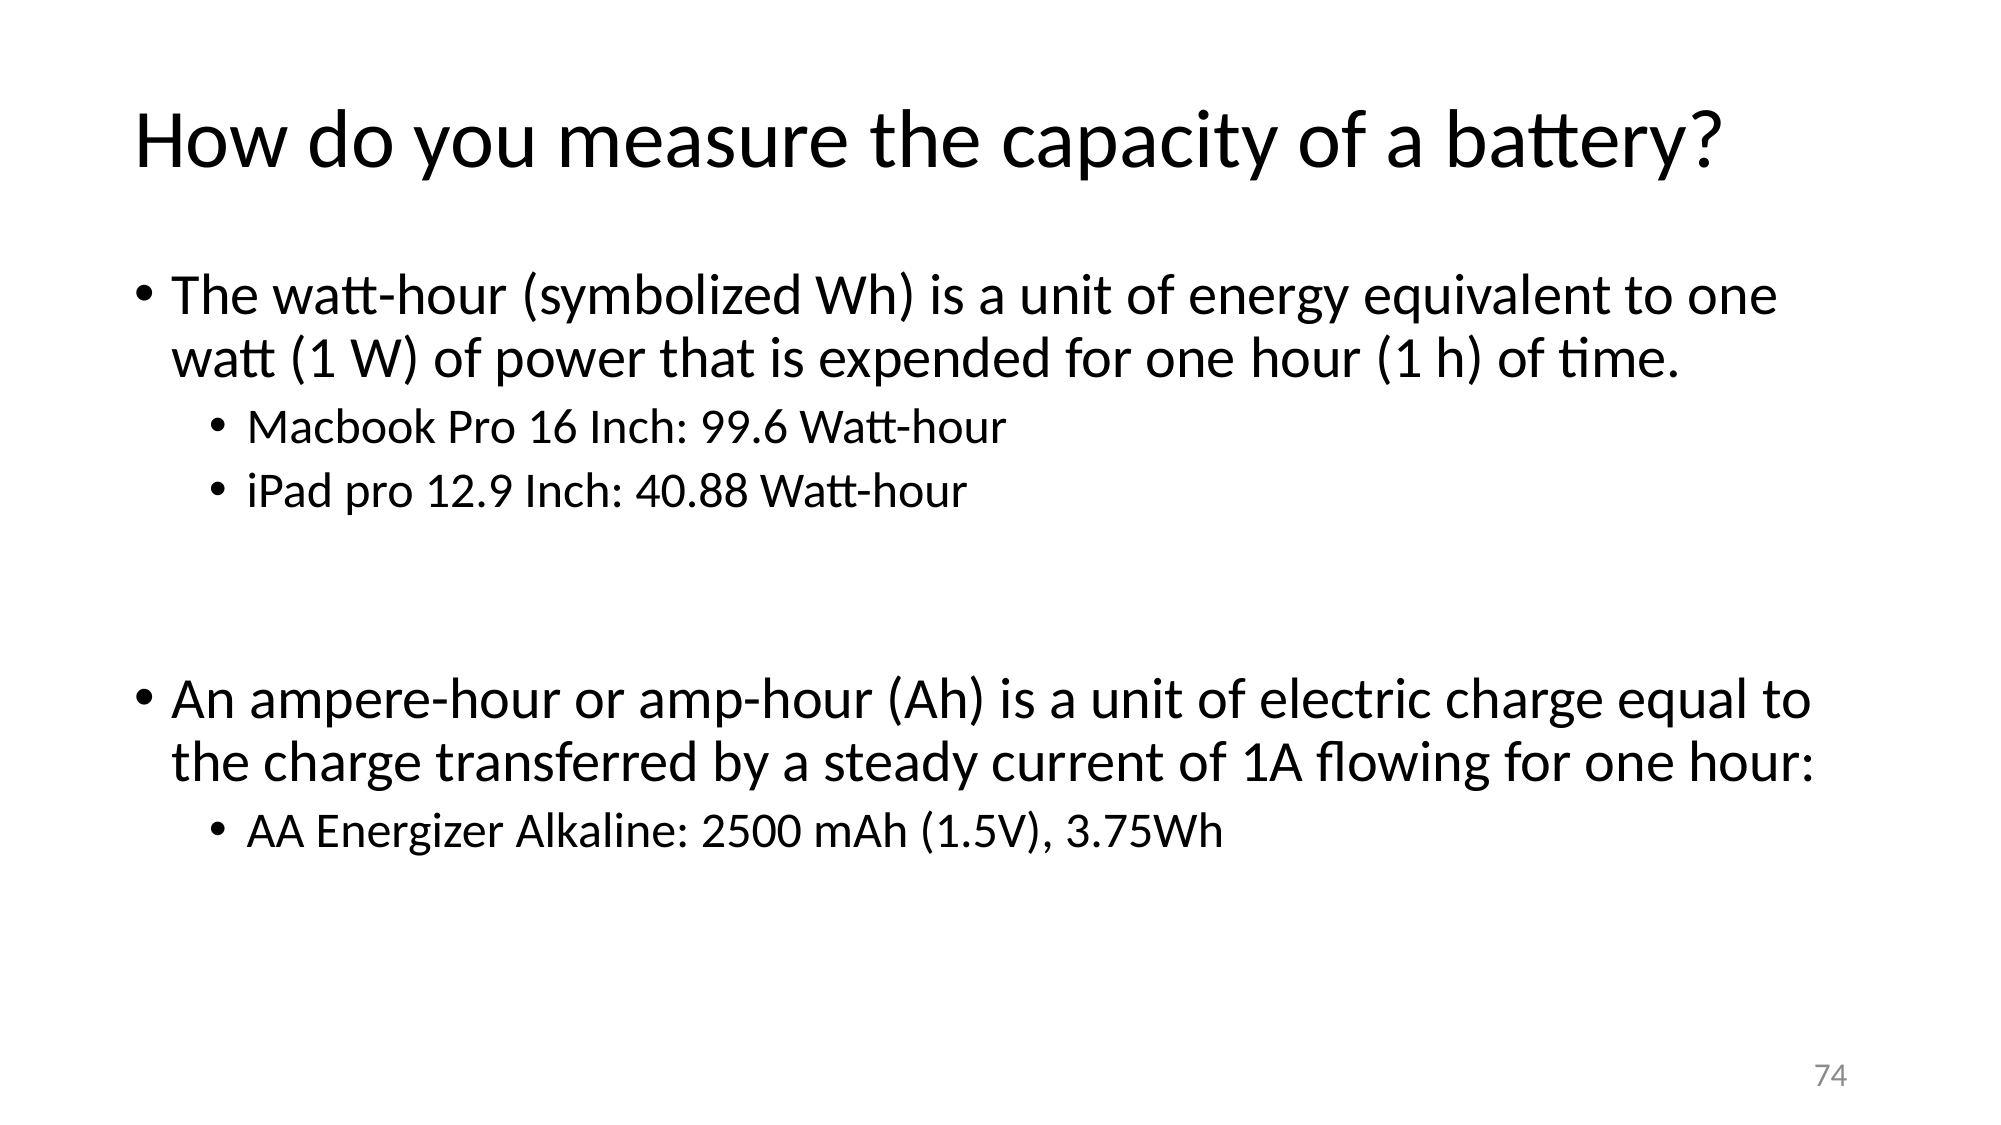

# How do you measure the capacity of a battery?
The watt-hour (symbolized Wh) is a unit of energy equivalent to one watt (1 W) of power that is expended for one hour (1 h) of time.
Macbook Pro 16 Inch: 99.6 Watt-hour
iPad pro 12.9 Inch: 40.88 Watt-hour

An ampere-hour or amp-hour (Ah) is a unit of electric charge equal to the charge transferred by a steady current of 1A flowing for one hour:
AA Energizer Alkaline: 2500 mAh (1.5V), 3.75Wh
74